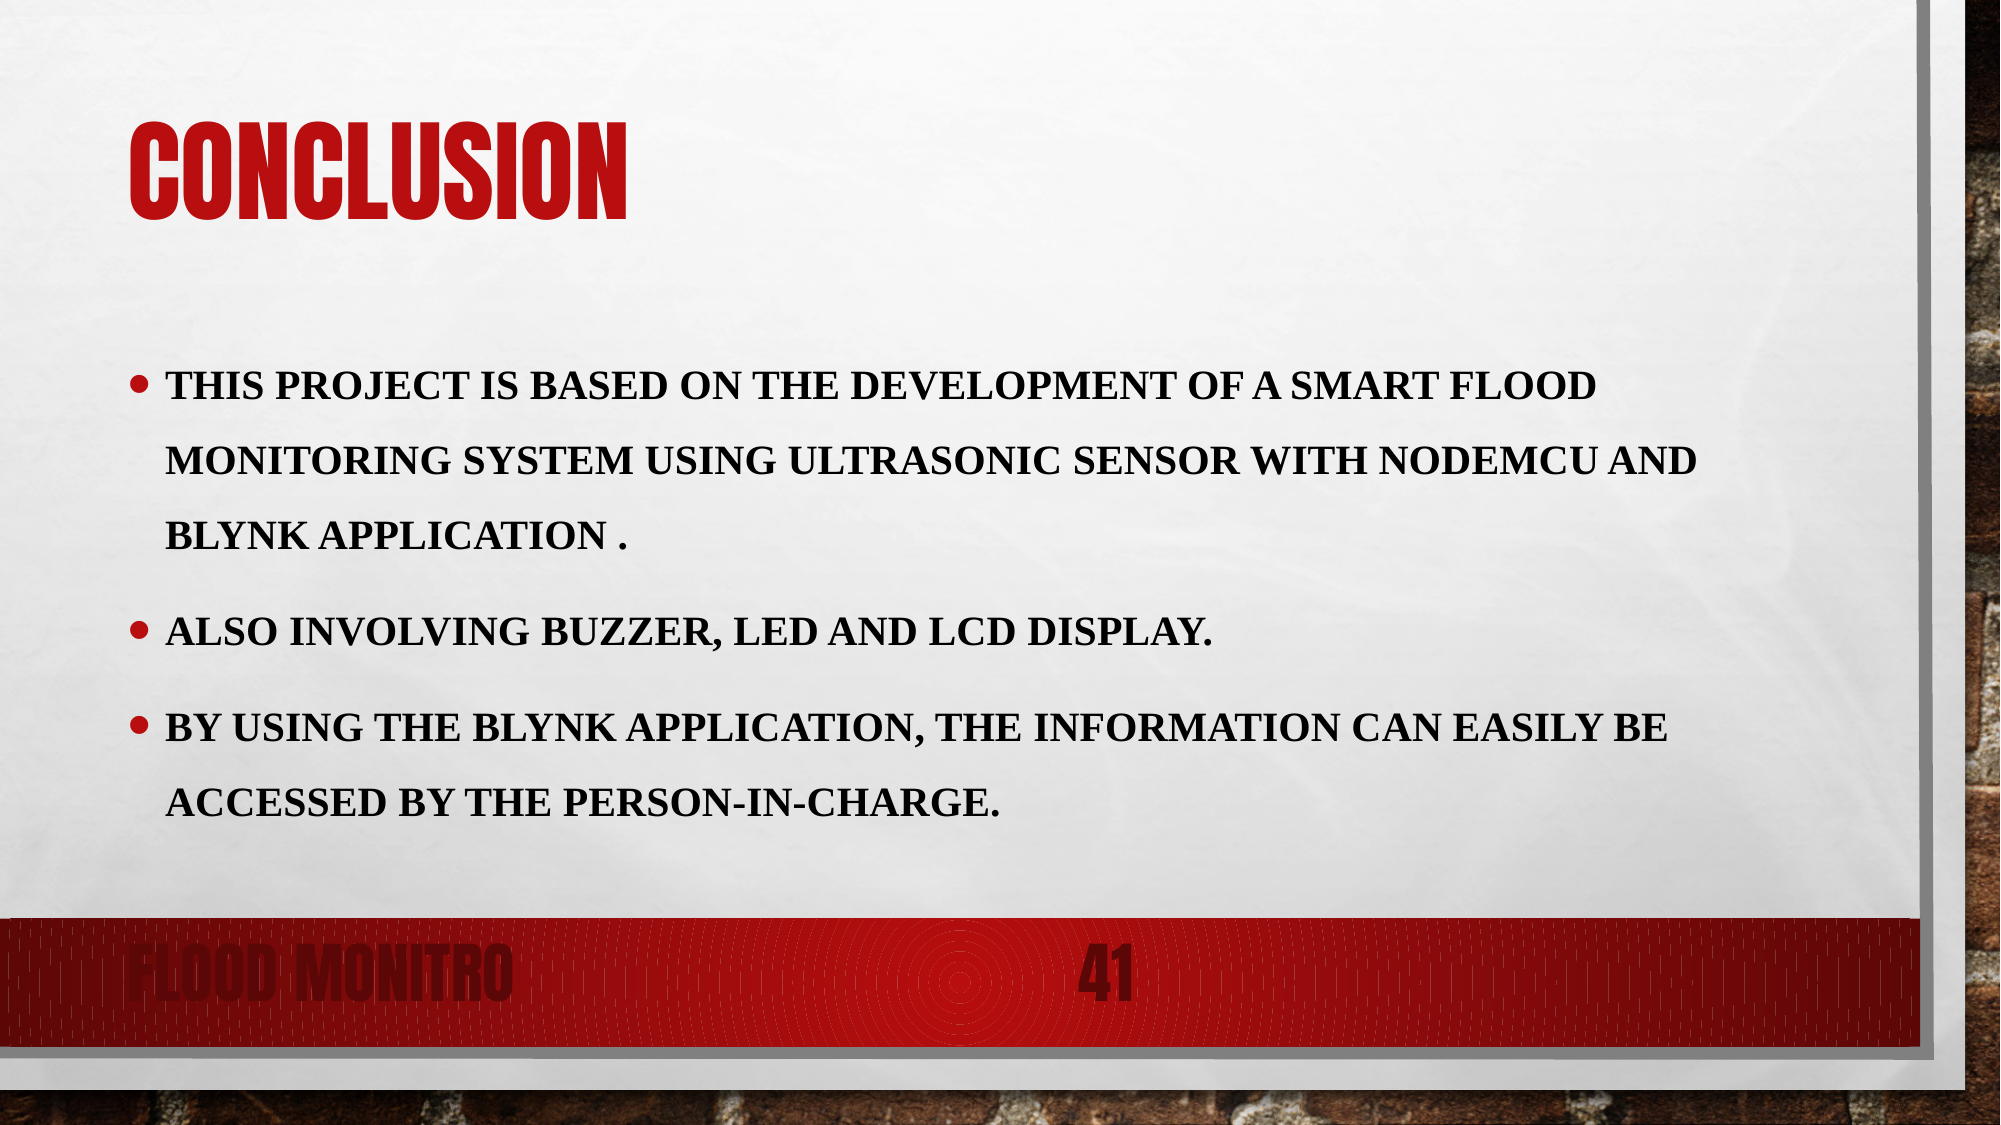

# conclusion
This project is based on the development of a smart flood monitoring system using ultrasonic sensor with NodeMCU and Blynk application .
also involving buzzer, LED and LCD display.
By using the Blynk application, the information can easily be accessed by the person-in-charge.
FLOOD MONITRO
41